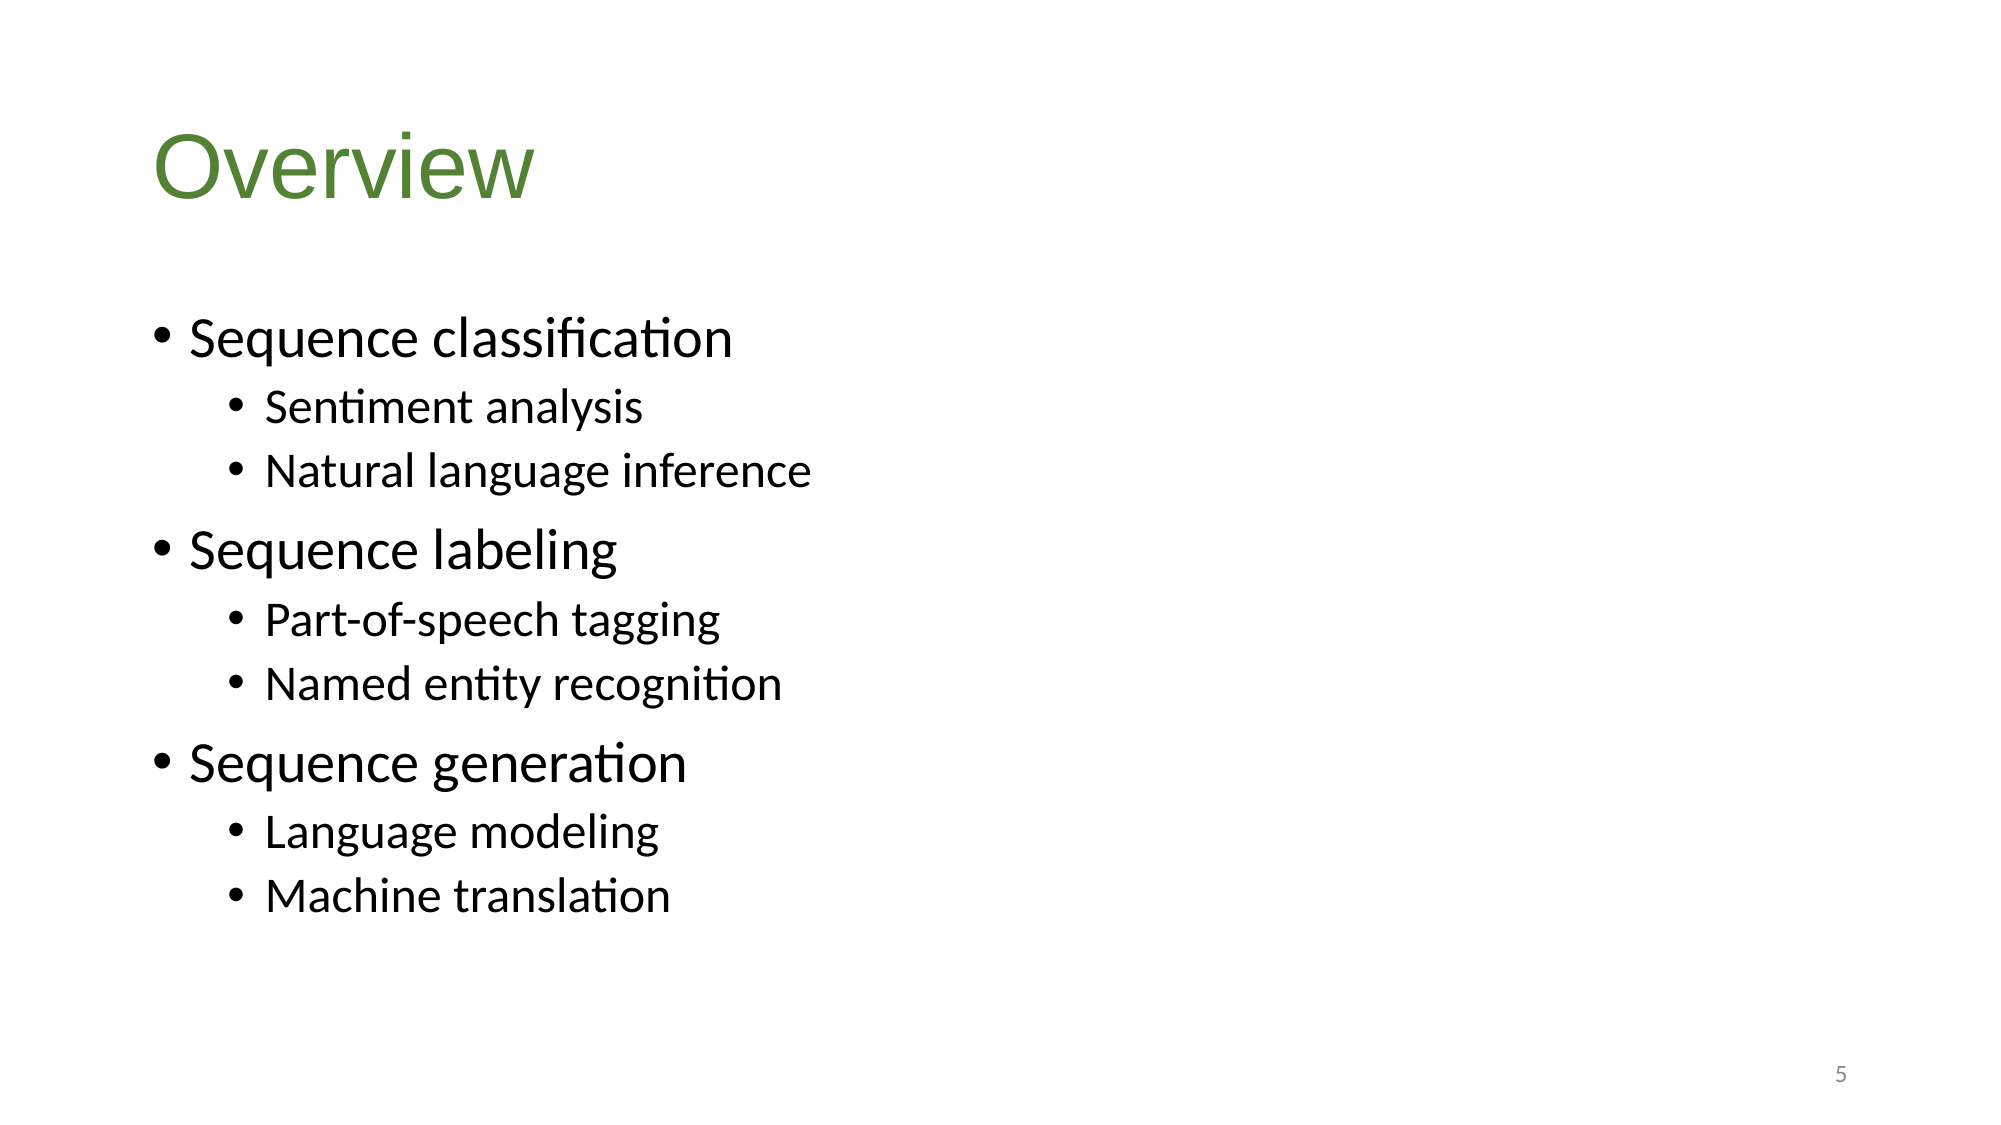

# Overview
Sequence classification
Sentiment analysis
Natural language inference
Sequence labeling
Part-of-speech tagging
Named entity recognition
Sequence generation
Language modeling
Machine translation
5